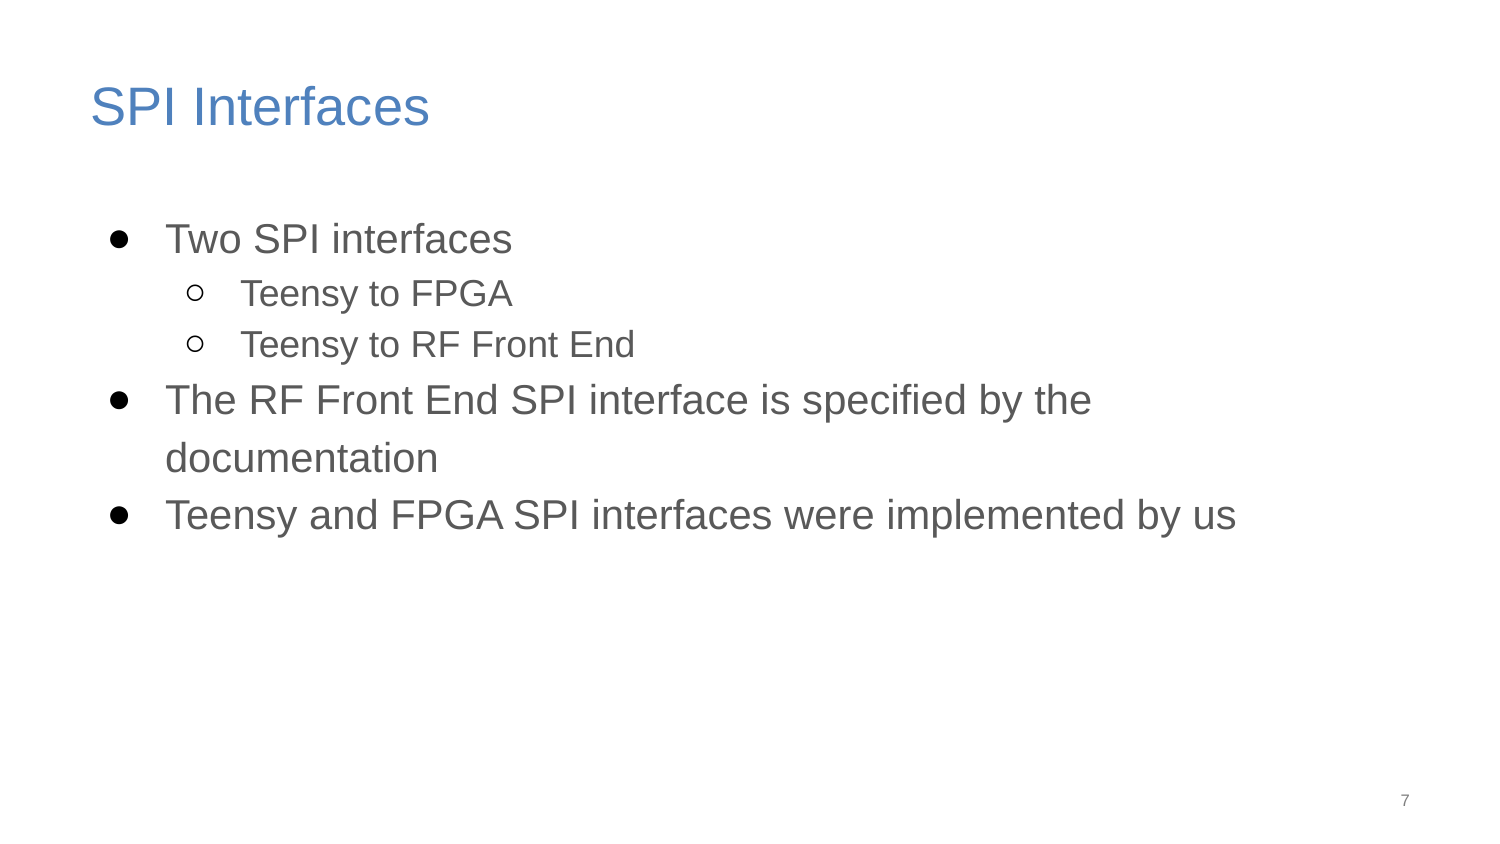

# SPI Interfaces
Two SPI interfaces
Teensy to FPGA
Teensy to RF Front End
The RF Front End SPI interface is specified by the documentation
Teensy and FPGA SPI interfaces were implemented by us
7